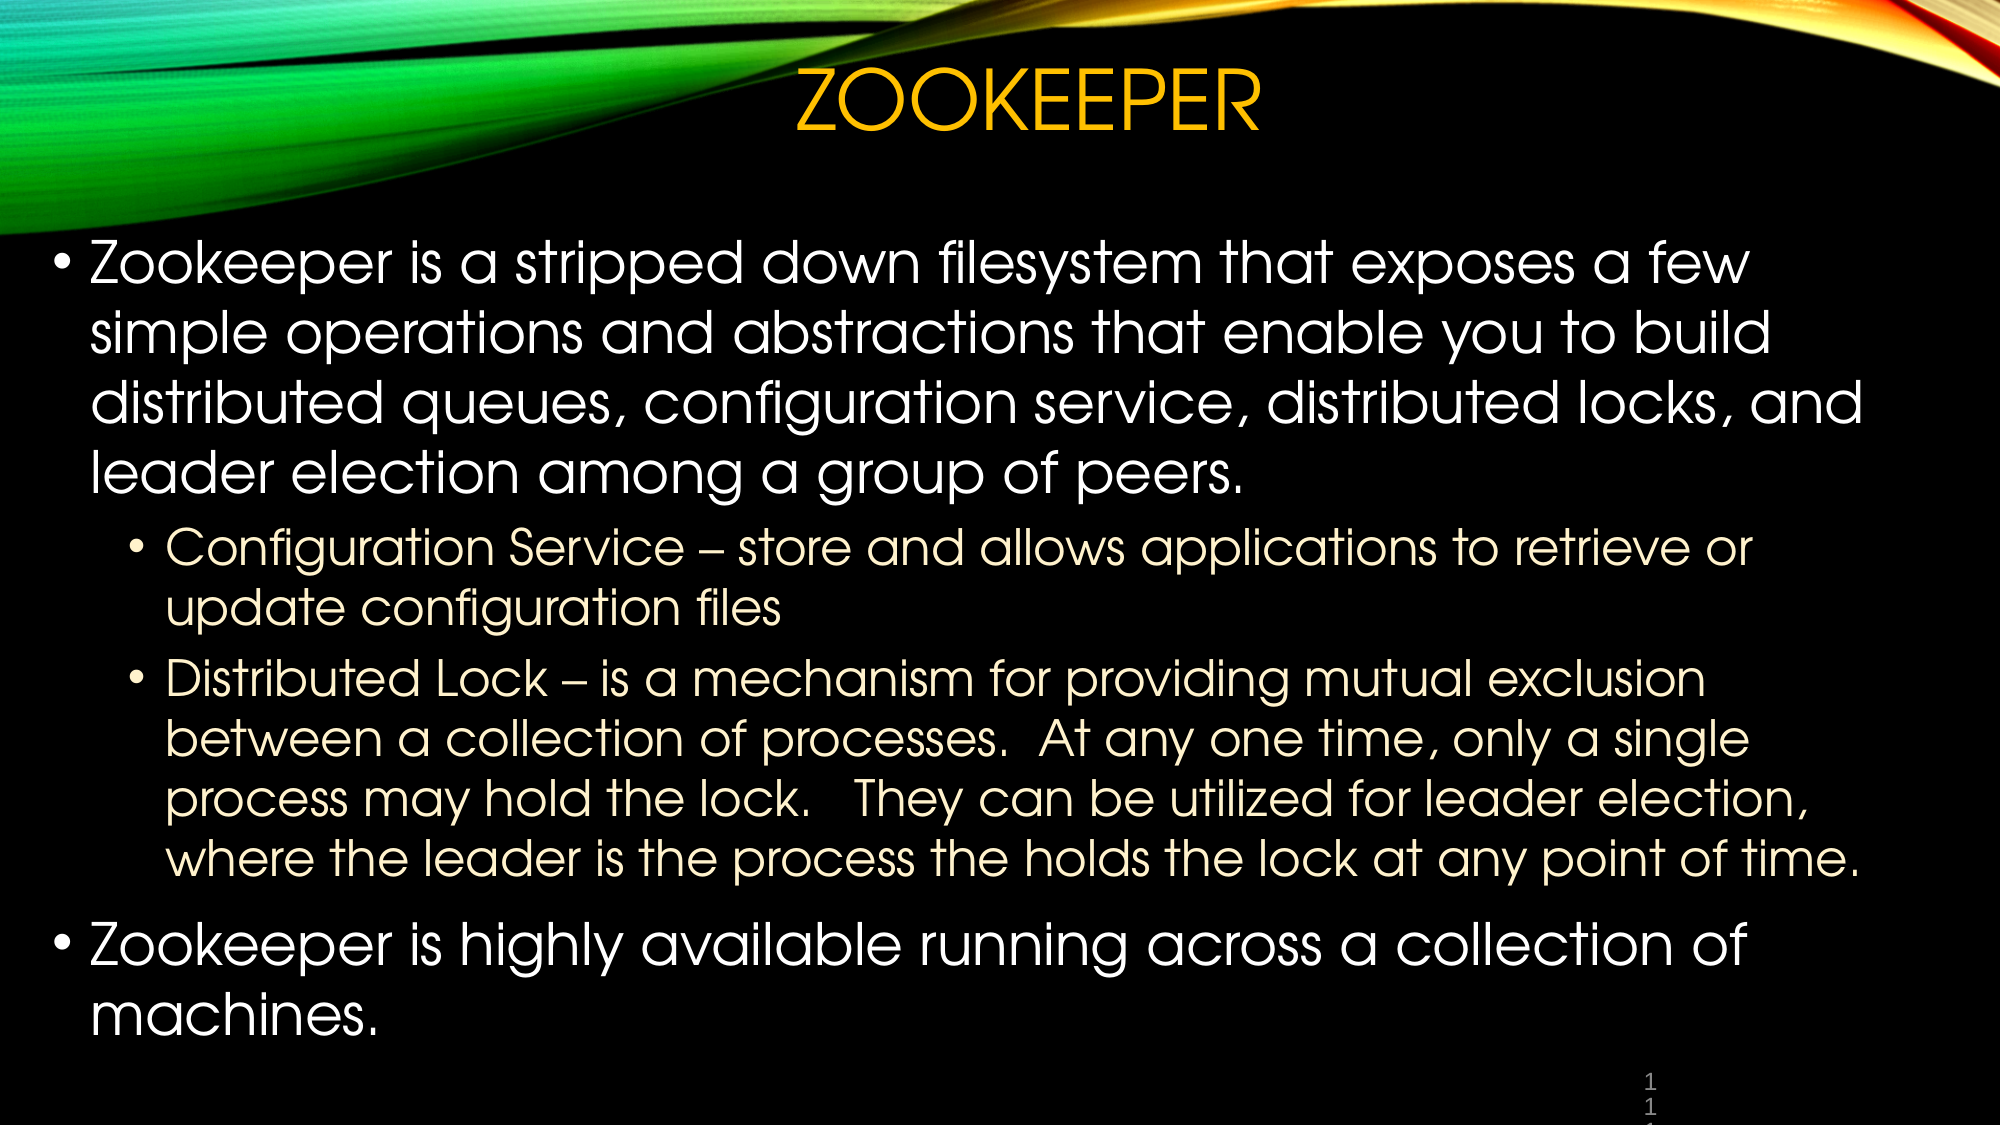

# ZOOKEEPER
Zookeeper is a stripped down filesystem that exposes a few simple operations and abstractions that enable you to build distributed queues, configuration service, distributed locks, and leader election among a group of peers.
Configuration Service – store and allows applications to retrieve or update configuration files
Distributed Lock – is a mechanism for providing mutual exclusion between a collection of processes.  At any one time, only a single process may hold the lock.   They can be utilized for leader election, where the leader is the process the holds the lock at any point of time.
Zookeeper is highly available running across a collection of machines.

111